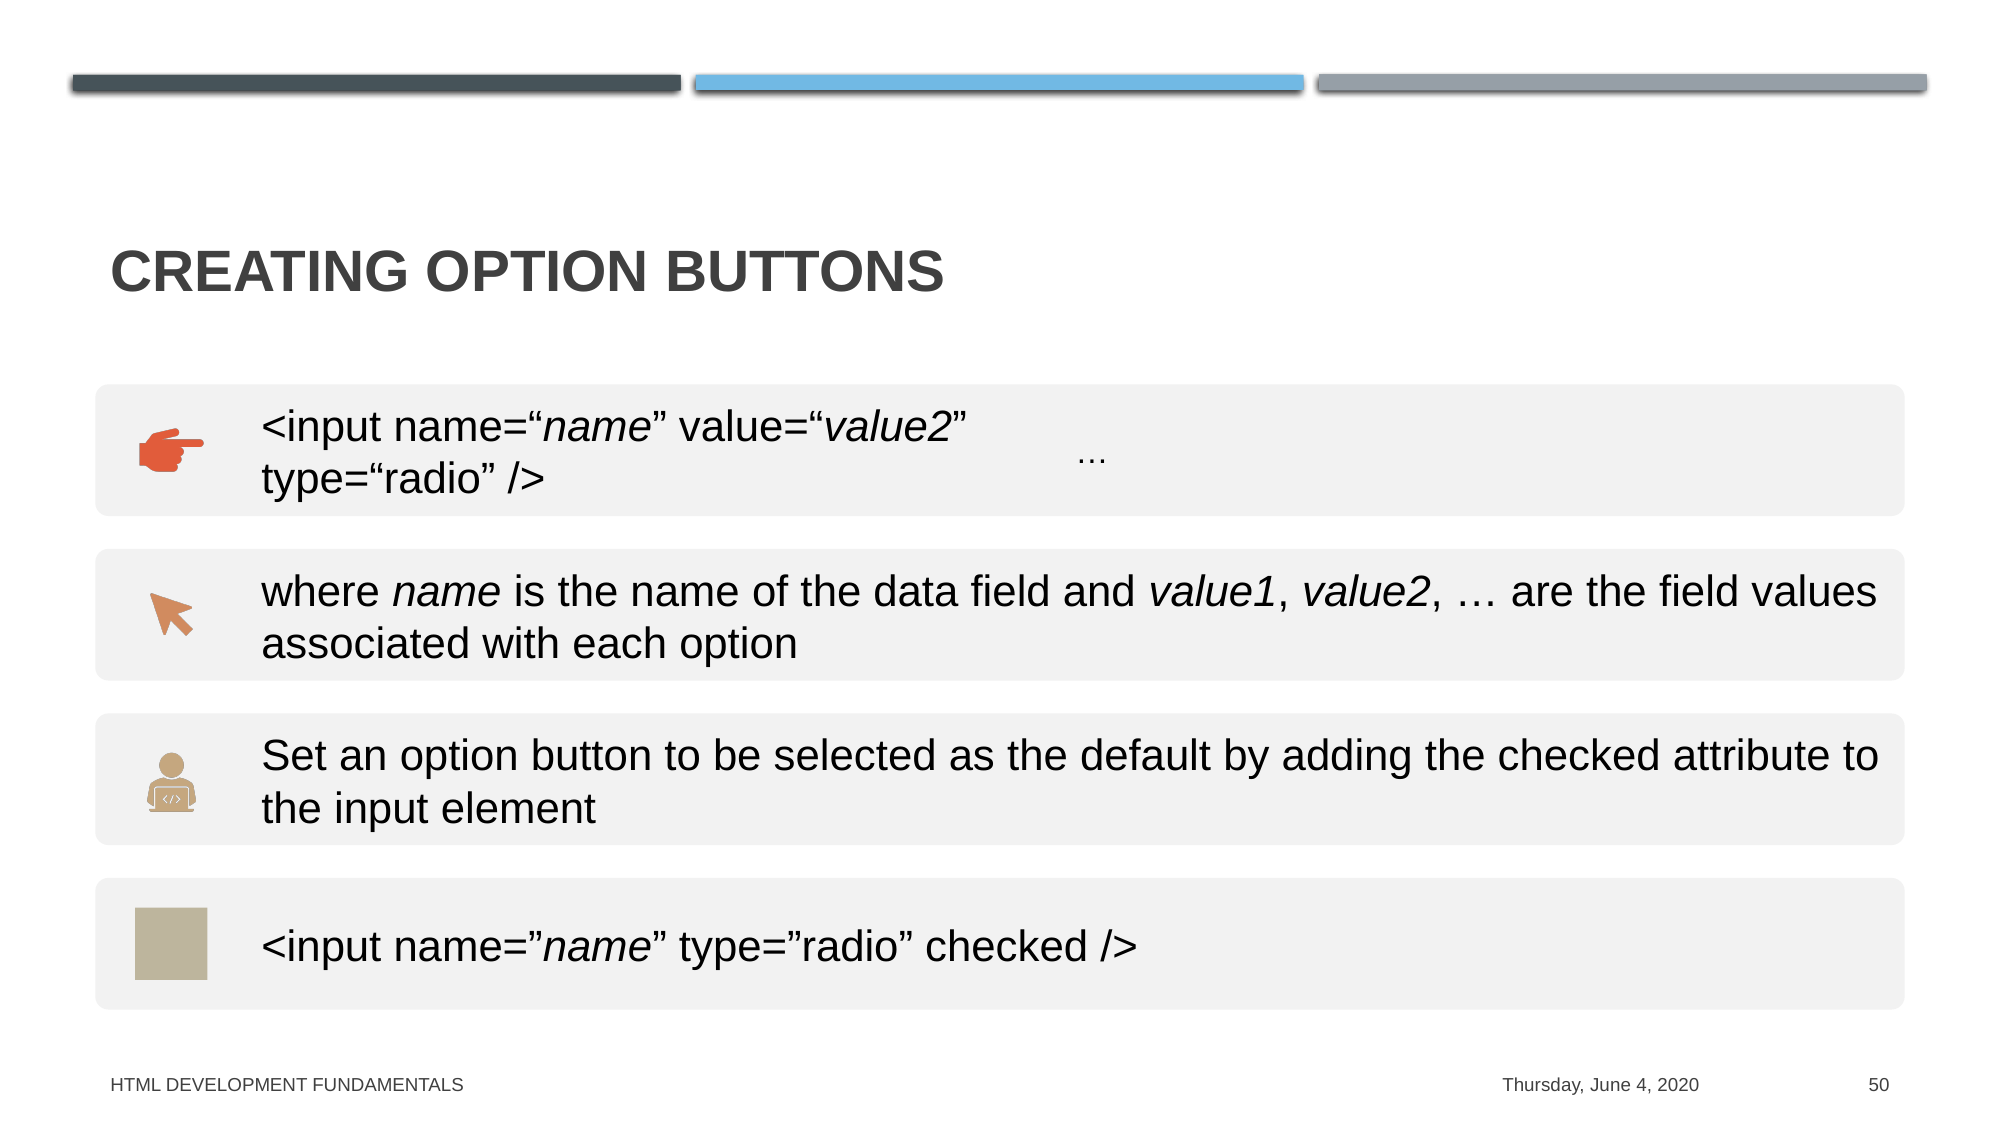

# Creating Option Buttons
<input name=“name” value=“value2” 	type=“radio” />
…
where name is the name of the data field and value1, value2, … are the field values associated with each option
Set an option button to be selected as the default by adding the checked attribute to the input element
<input name=”name” type=”radio” checked />
HTML Development Fundamentals
Thursday, June 4, 2020
50